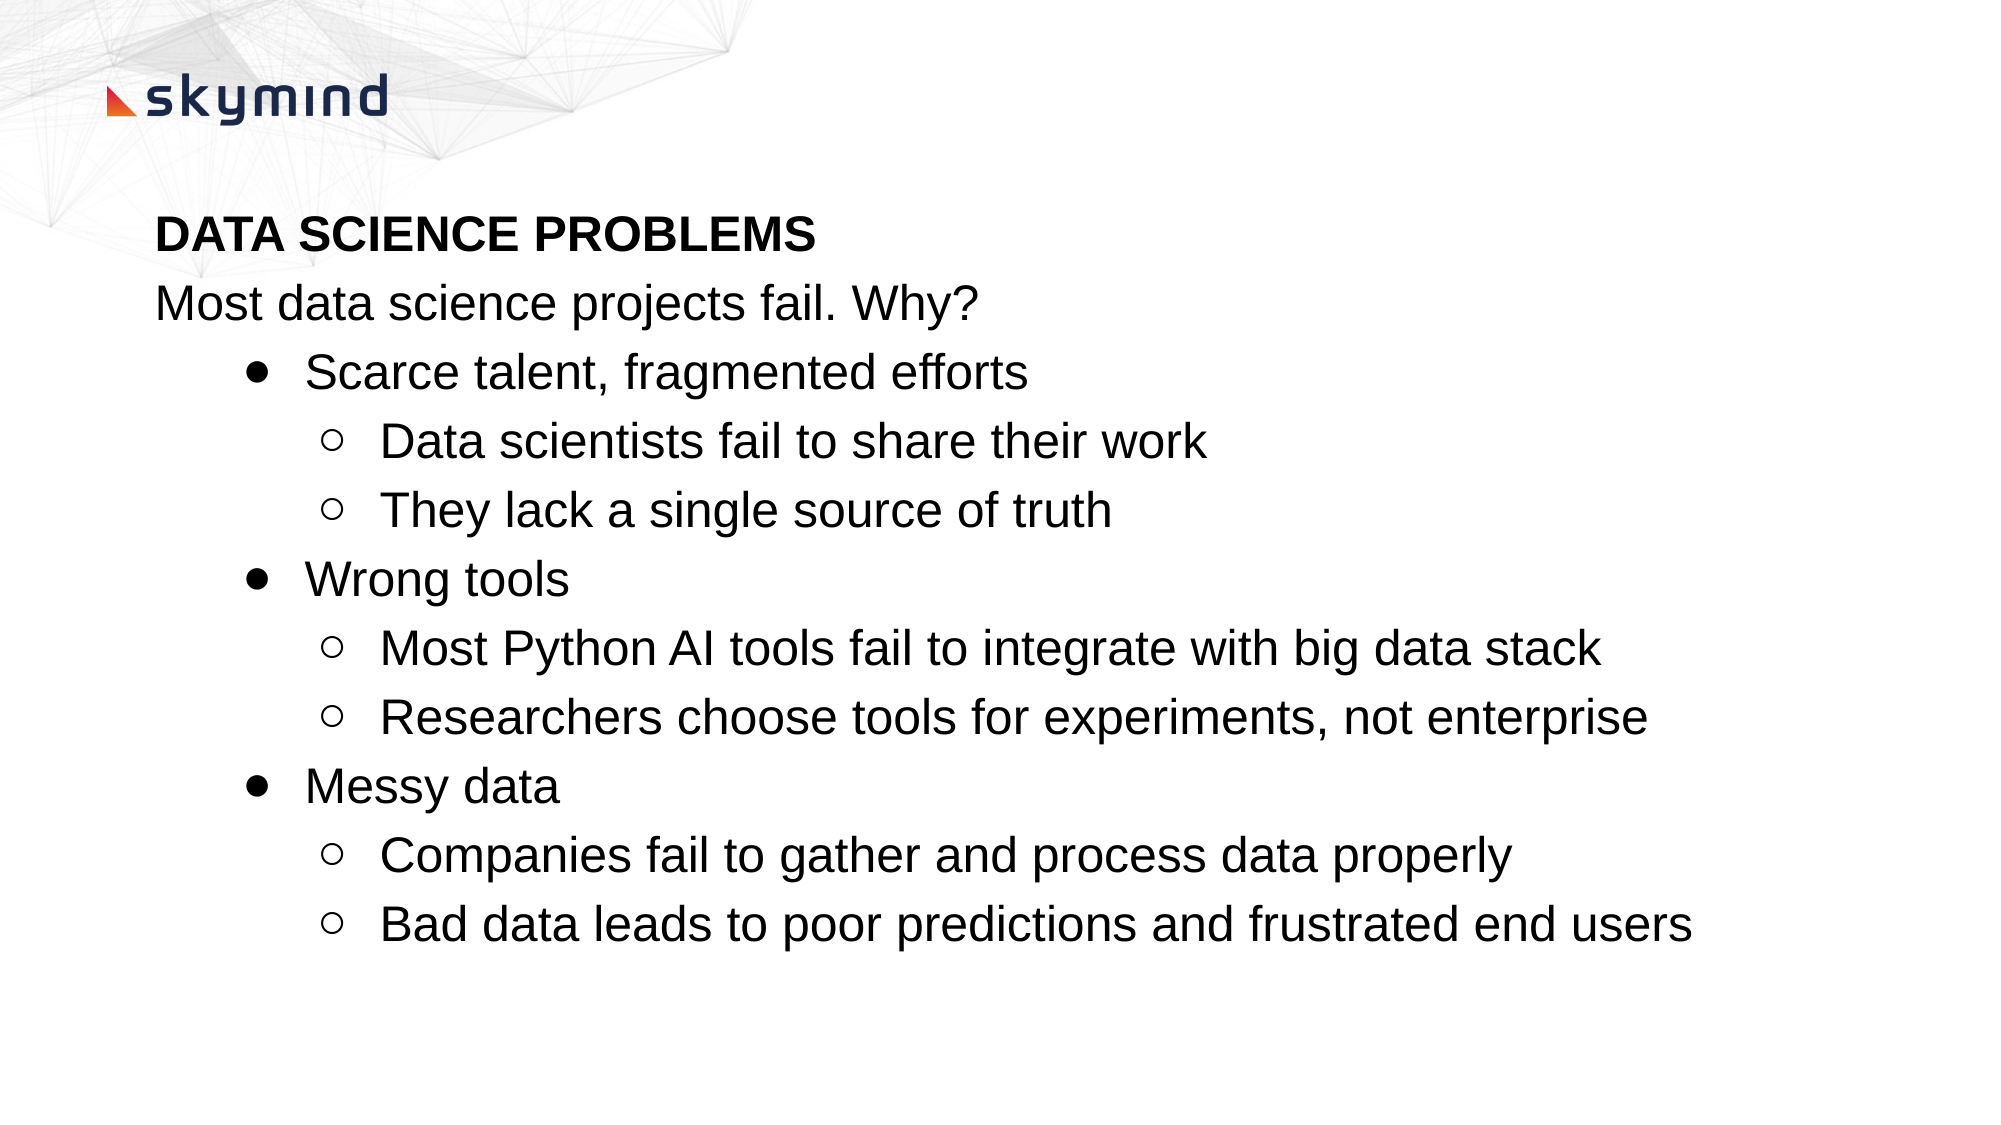

DATA SCIENCE PROBLEMS
Most data science projects fail. Why?
Scarce talent, fragmented efforts
Data scientists fail to share their work
They lack a single source of truth
Wrong tools
Most Python AI tools fail to integrate with big data stack
Researchers choose tools for experiments, not enterprise
Messy data
Companies fail to gather and process data properly
Bad data leads to poor predictions and frustrated end users